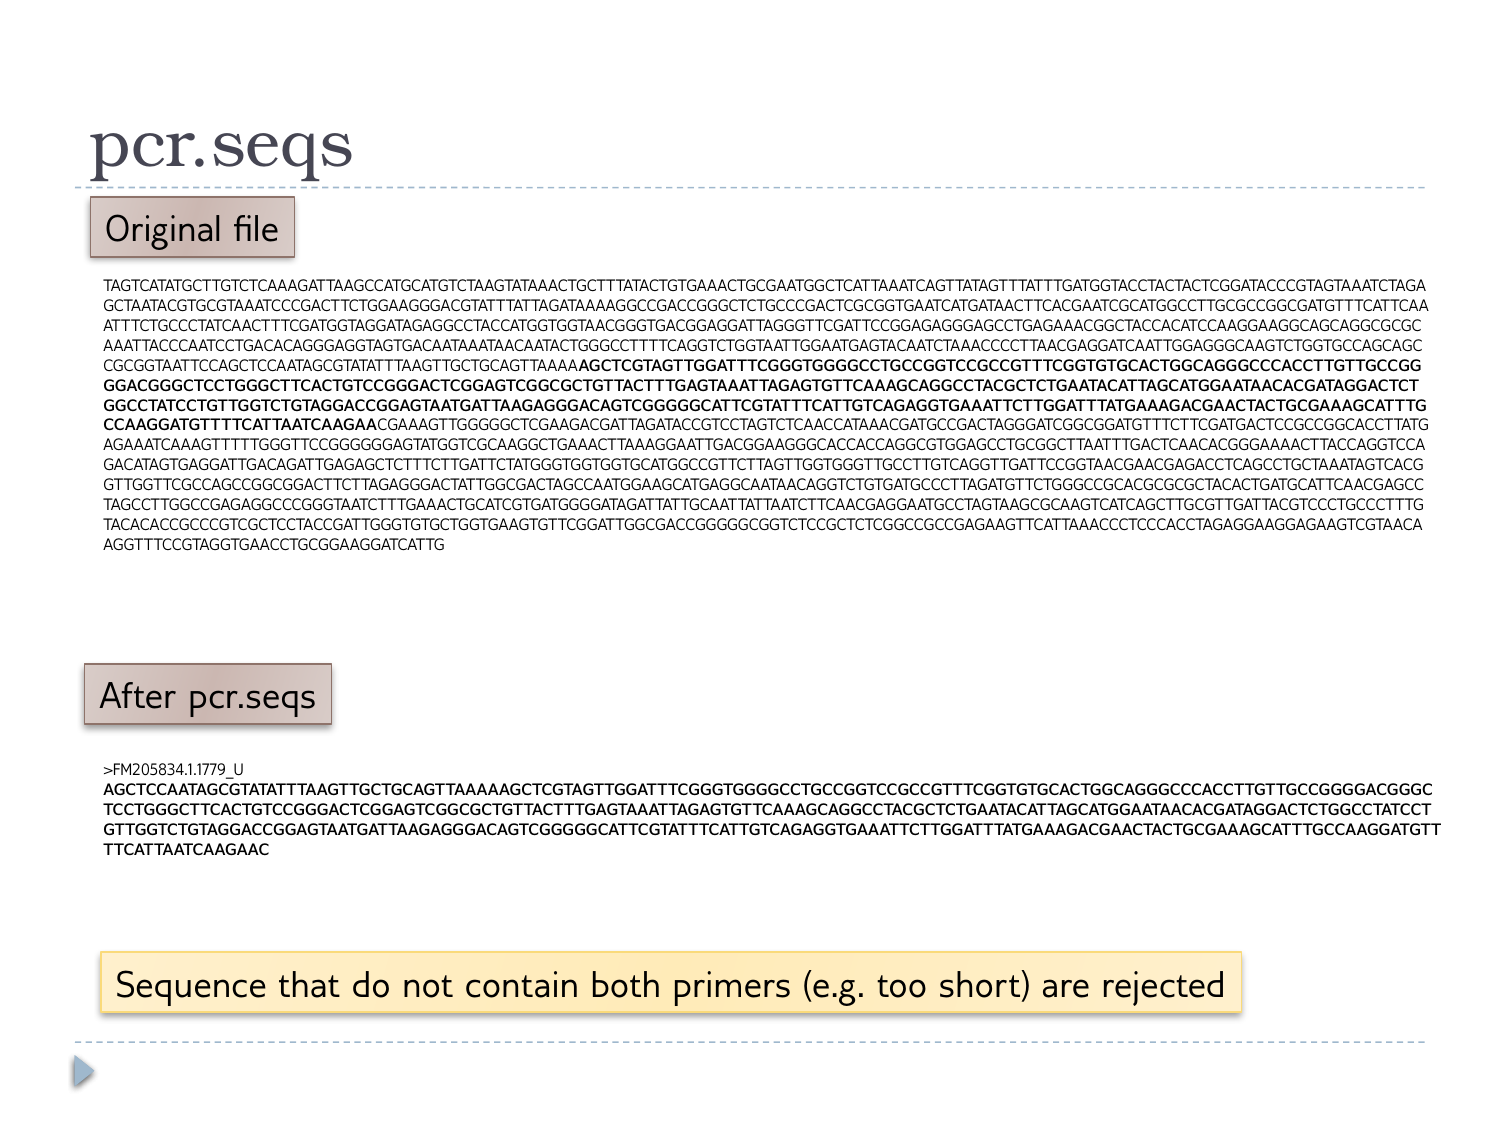

# pcr.seqs
Original file
TAGTCATATGCTTGTCTCAAAGATTAAGCCATGCATGTCTAAGTATAAACTGCTTTATACTGTGAAACTGCGAATGGCTCATTAAATCAGTTATAGTTTATTTGATGGTACCTACTACTCGGATACCCGTAGTAAATCTAGAGCTAATACGTGCGTAAATCCCGACTTCTGGAAGGGACGTATTTATTAGATAAAAGGCCGACCGGGCTCTGCCCGACTCGCGGTGAATCATGATAACTTCACGAATCGCATGGCCTTGCGCCGGCGATGTTTCATTCAAATTTCTGCCCTATCAACTTTCGATGGTAGGATAGAGGCCTACCATGGTGGTAACGGGTGACGGAGGATTAGGGTTCGATTCCGGAGAGGGAGCCTGAGAAACGGCTACCACATCCAAGGAAGGCAGCAGGCGCGCAAATTACCCAATCCTGACACAGGGAGGTAGTGACAATAAATAACAATACTGGGCCTTTTCAGGTCTGGTAATTGGAATGAGTACAATCTAAACCCCTTAACGAGGATCAATTGGAGGGCAAGTCTGGTGCCAGCAGCCGCGGTAATTCCAGCTCCAATAGCGTATATTTAAGTTGCTGCAGTTAAAAAGCTCGTAGTTGGATTTCGGGTGGGGCCTGCCGGTCCGCCGTTTCGGTGTGCACTGGCAGGGCCCACCTTGTTGCCGGGGACGGGCTCCTGGGCTTCACTGTCCGGGACTCGGAGTCGGCGCTGTTACTTTGAGTAAATTAGAGTGTTCAAAGCAGGCCTACGCTCTGAATACATTAGCATGGAATAACACGATAGGACTCTGGCCTATCCTGTTGGTCTGTAGGACCGGAGTAATGATTAAGAGGGACAGTCGGGGGCATTCGTATTTCATTGTCAGAGGTGAAATTCTTGGATTTATGAAAGACGAACTACTGCGAAAGCATTTGCCAAGGATGTTTTCATTAATCAAGAACGAAAGTTGGGGGCTCGAAGACGATTAGATACCGTCCTAGTCTCAACCATAAACGATGCCGACTAGGGATCGGCGGATGTTTCTTCGATGACTCCGCCGGCACCTTATGAGAAATCAAAGTTTTTGGGTTCCGGGGGGAGTATGGTCGCAAGGCTGAAACTTAAAGGAATTGACGGAAGGGCACCACCAGGCGTGGAGCCTGCGGCTTAATTTGACTCAACACGGGAAAACTTACCAGGTCCAGACATAGTGAGGATTGACAGATTGAGAGCTCTTTCTTGATTCTATGGGTGGTGGTGCATGGCCGTTCTTAGTTGGTGGGTTGCCTTGTCAGGTTGATTCCGGTAACGAACGAGACCTCAGCCTGCTAAATAGTCACGGTTGGTTCGCCAGCCGGCGGACTTCTTAGAGGGACTATTGGCGACTAGCCAATGGAAGCATGAGGCAATAACAGGTCTGTGATGCCCTTAGATGTTCTGGGCCGCACGCGCGCTACACTGATGCATTCAACGAGCCTAGCCTTGGCCGAGAGGCCCGGGTAATCTTTGAAACTGCATCGTGATGGGGATAGATTATTGCAATTATTAATCTTCAACGAGGAATGCCTAGTAAGCGCAAGTCATCAGCTTGCGTTGATTACGTCCCTGCCCTTTGTACACACCGCCCGTCGCTCCTACCGATTGGGTGTGCTGGTGAAGTGTTCGGATTGGCGACCGGGGGCGGTCTCCGCTCTCGGCCGCCGAGAAGTTCATTAAACCCTCCCACCTAGAGGAAGGAGAAGTCGTAACAAGGTTTCCGTAGGTGAACCTGCGGAAGGATCATTG
After pcr.seqs
>FM205834.1.1779_U
AGCTCCAATAGCGTATATTTAAGTTGCTGCAGTTAAAAAGCTCGTAGTTGGATTTCGGGTGGGGCCTGCCGGTCCGCCGTTTCGGTGTGCACTGGCAGGGCCCACCTTGTTGCCGGGGACGGGCTCCTGGGCTTCACTGTCCGGGACTCGGAGTCGGCGCTGTTACTTTGAGTAAATTAGAGTGTTCAAAGCAGGCCTACGCTCTGAATACATTAGCATGGAATAACACGATAGGACTCTGGCCTATCCTGTTGGTCTGTAGGACCGGAGTAATGATTAAGAGGGACAGTCGGGGGCATTCGTATTTCATTGTCAGAGGTGAAATTCTTGGATTTATGAAAGACGAACTACTGCGAAAGCATTTGCCAAGGATGTTTTCATTAATCAAGAAC
Sequence that do not contain both primers (e.g. too short) are rejected